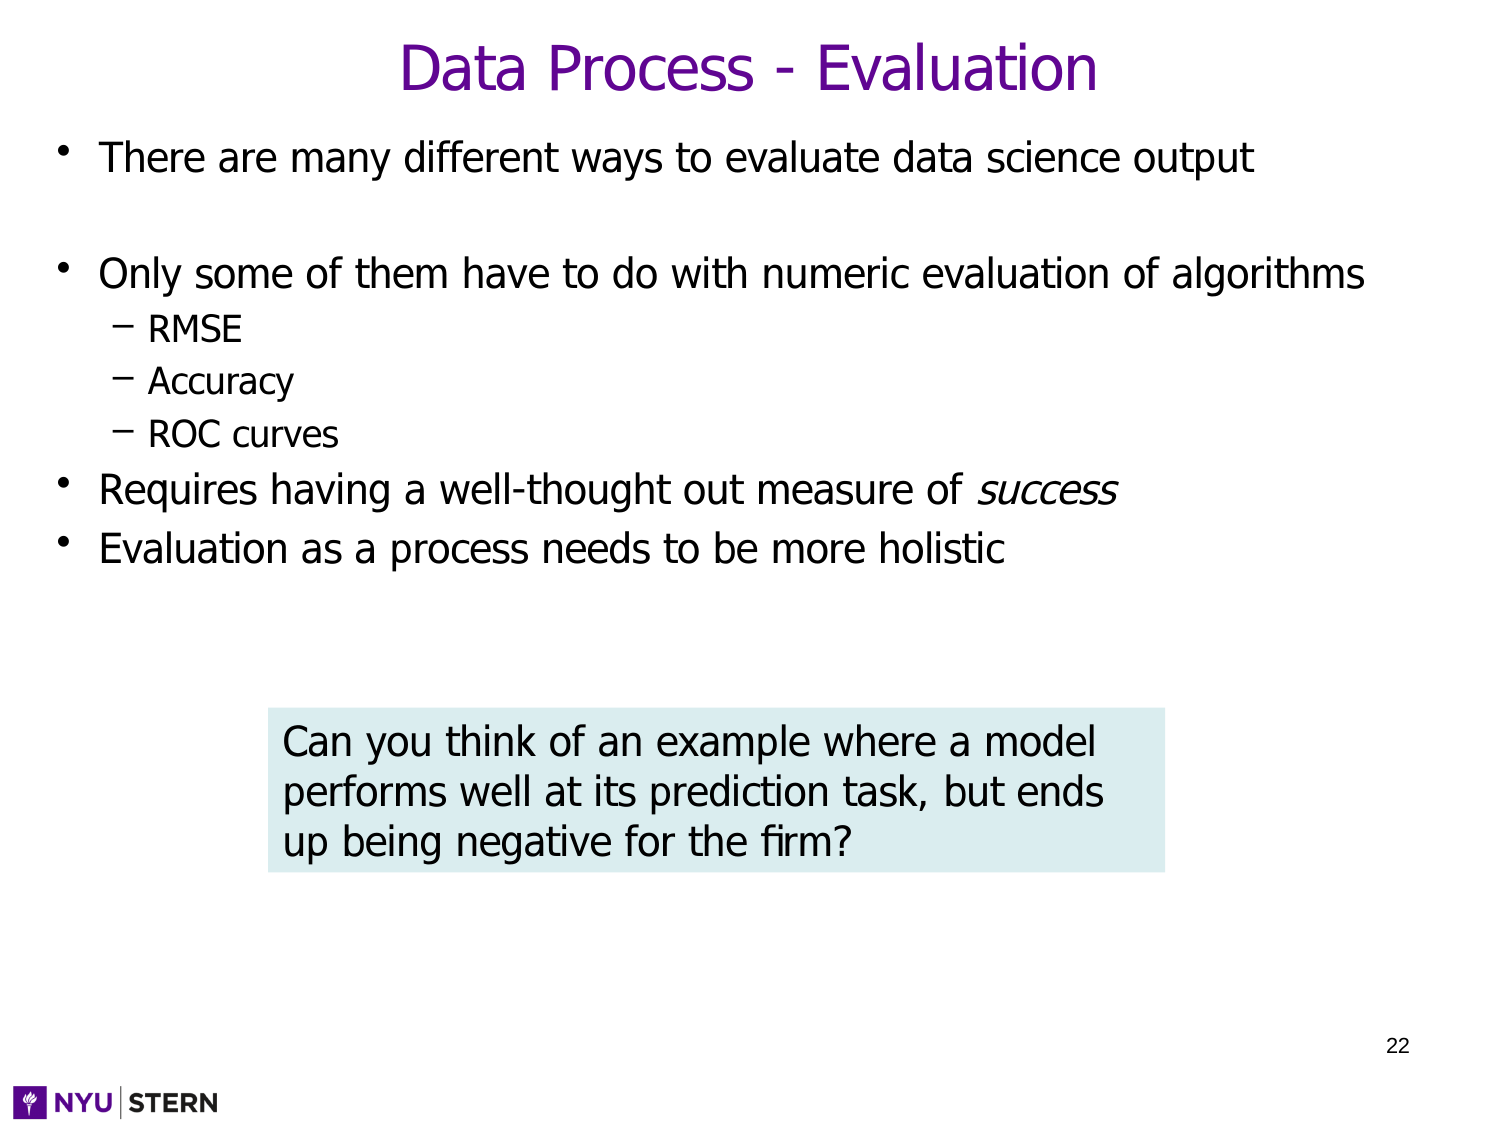

# Data Process - Evaluation
There are many different ways to evaluate data science output

Only some of them have to do with numeric evaluation of algorithms
RMSE
Accuracy
ROC curves
Requires having a well-thought out measure of success
Evaluation as a process needs to be more holistic

Can you think of an example where a model performs well at its prediction task, but ends up being negative for the firm?
22